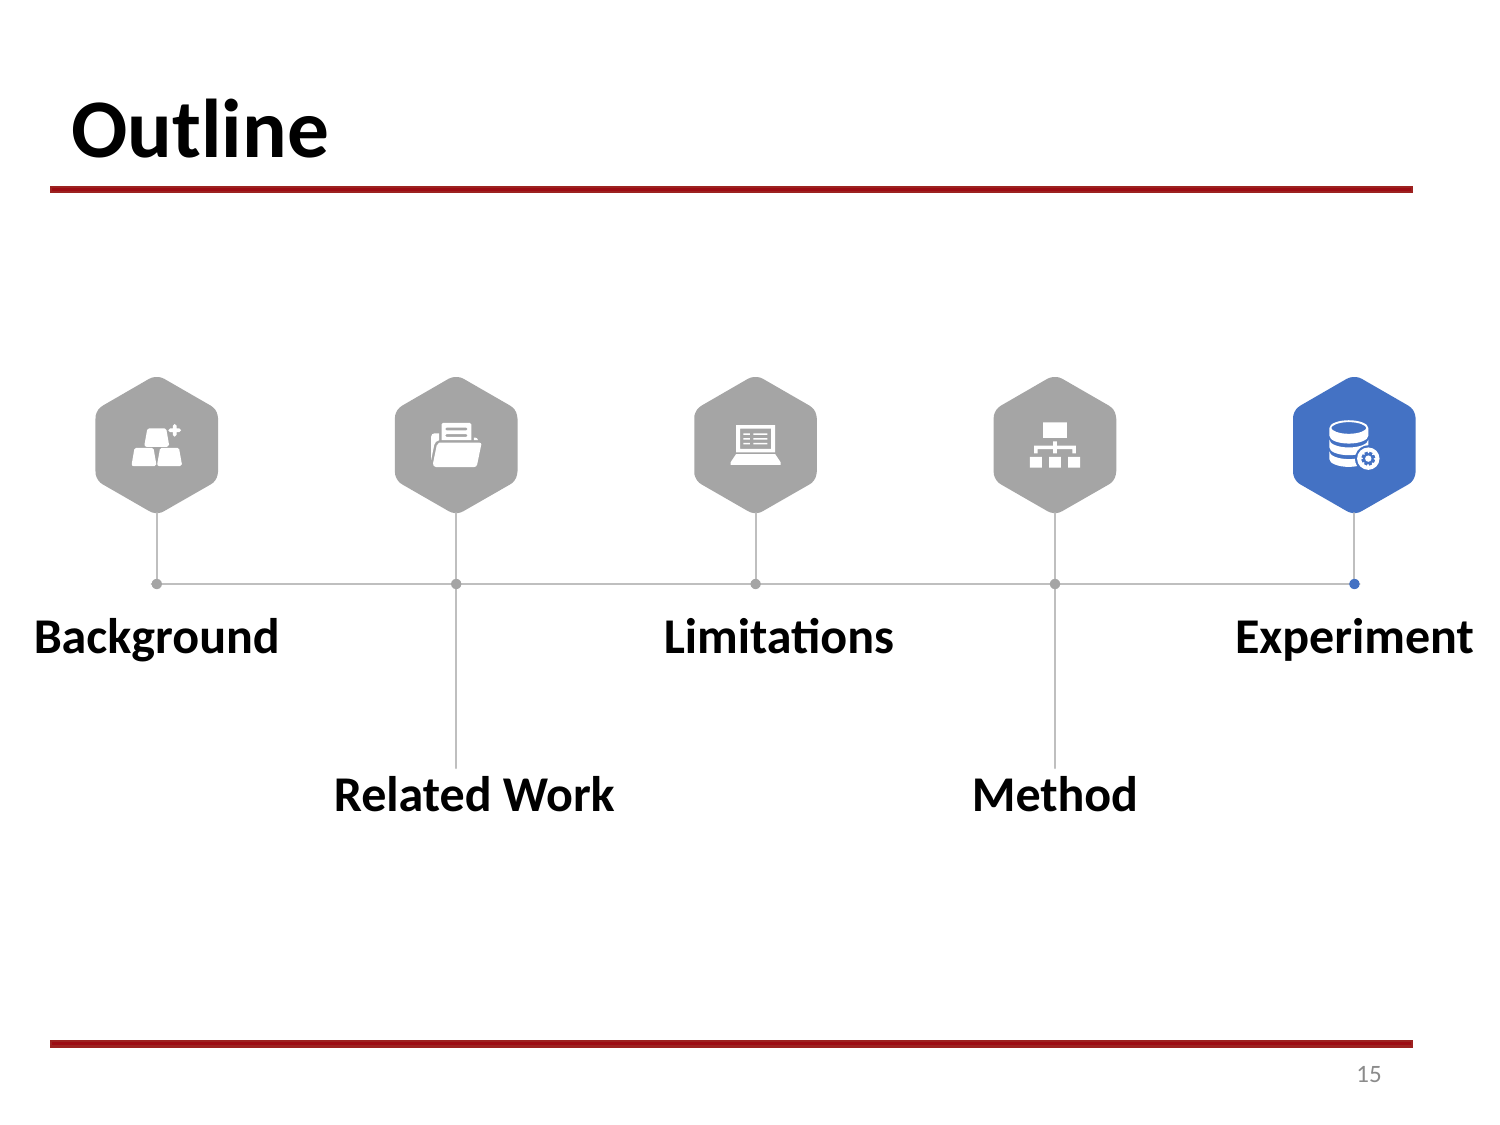

Outline

Background
Experiment
Limitations
Related Work
Method

15